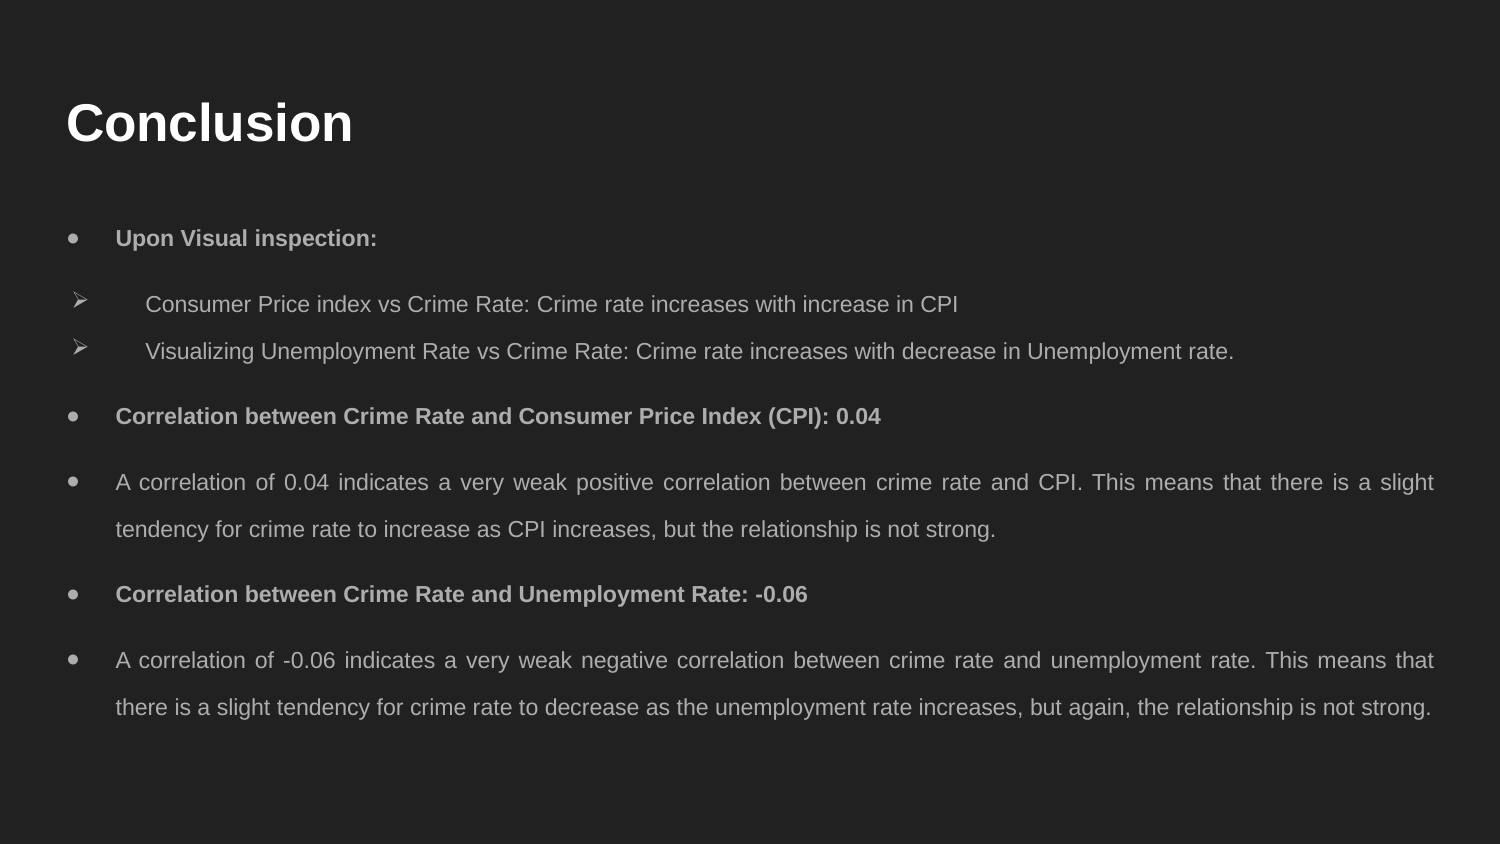

# Conclusion
Upon Visual inspection:
Consumer Price index vs Crime Rate: Crime rate increases with increase in CPI
Visualizing Unemployment Rate vs Crime Rate: Crime rate increases with decrease in Unemployment rate.
Correlation between Crime Rate and Consumer Price Index (CPI): 0.04
A correlation of 0.04 indicates a very weak positive correlation between crime rate and CPI. This means that there is a slight tendency for crime rate to increase as CPI increases, but the relationship is not strong.
Correlation between Crime Rate and Unemployment Rate: -0.06
A correlation of -0.06 indicates a very weak negative correlation between crime rate and unemployment rate. This means that there is a slight tendency for crime rate to decrease as the unemployment rate increases, but again, the relationship is not strong.